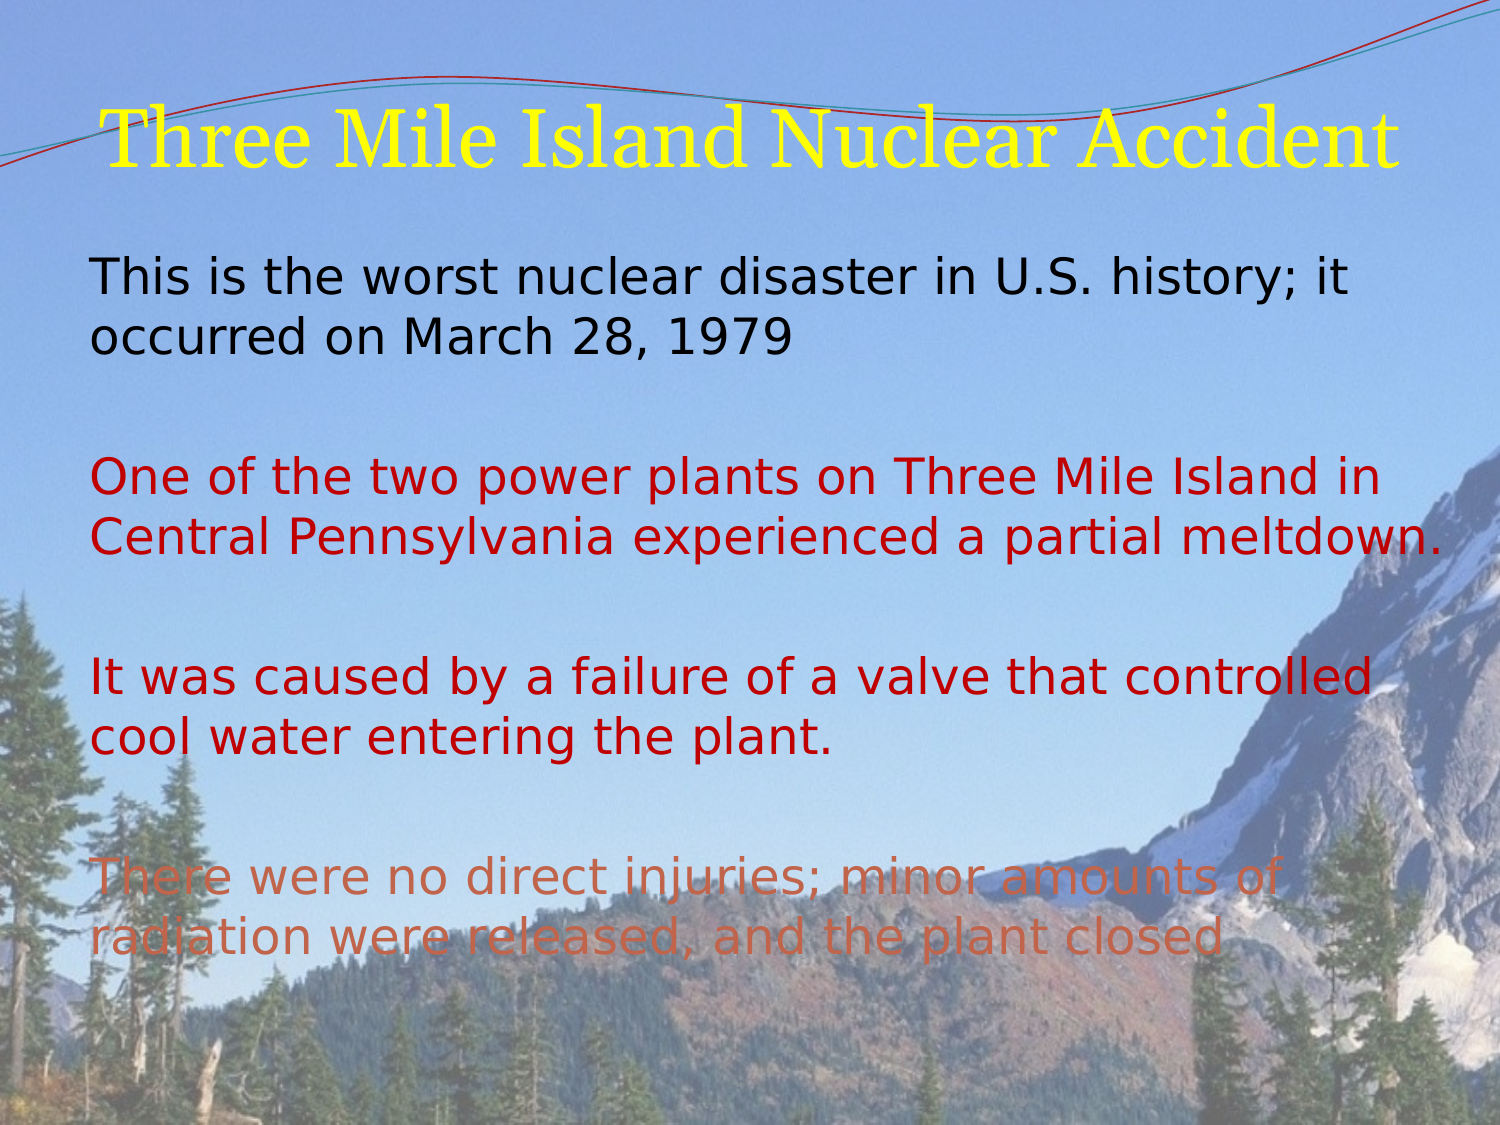

# Three Mile Island Nuclear Accident
This is the worst nuclear disaster in U.S. history; it occurred on March 28, 1979

One of the two power plants on Three Mile Island in Central Pennsylvania experienced a partial meltdown.

It was caused by a failure of a valve that controlled cool water entering the plant.

There were no direct injuries; minor amounts of radiation were released, and the plant closed